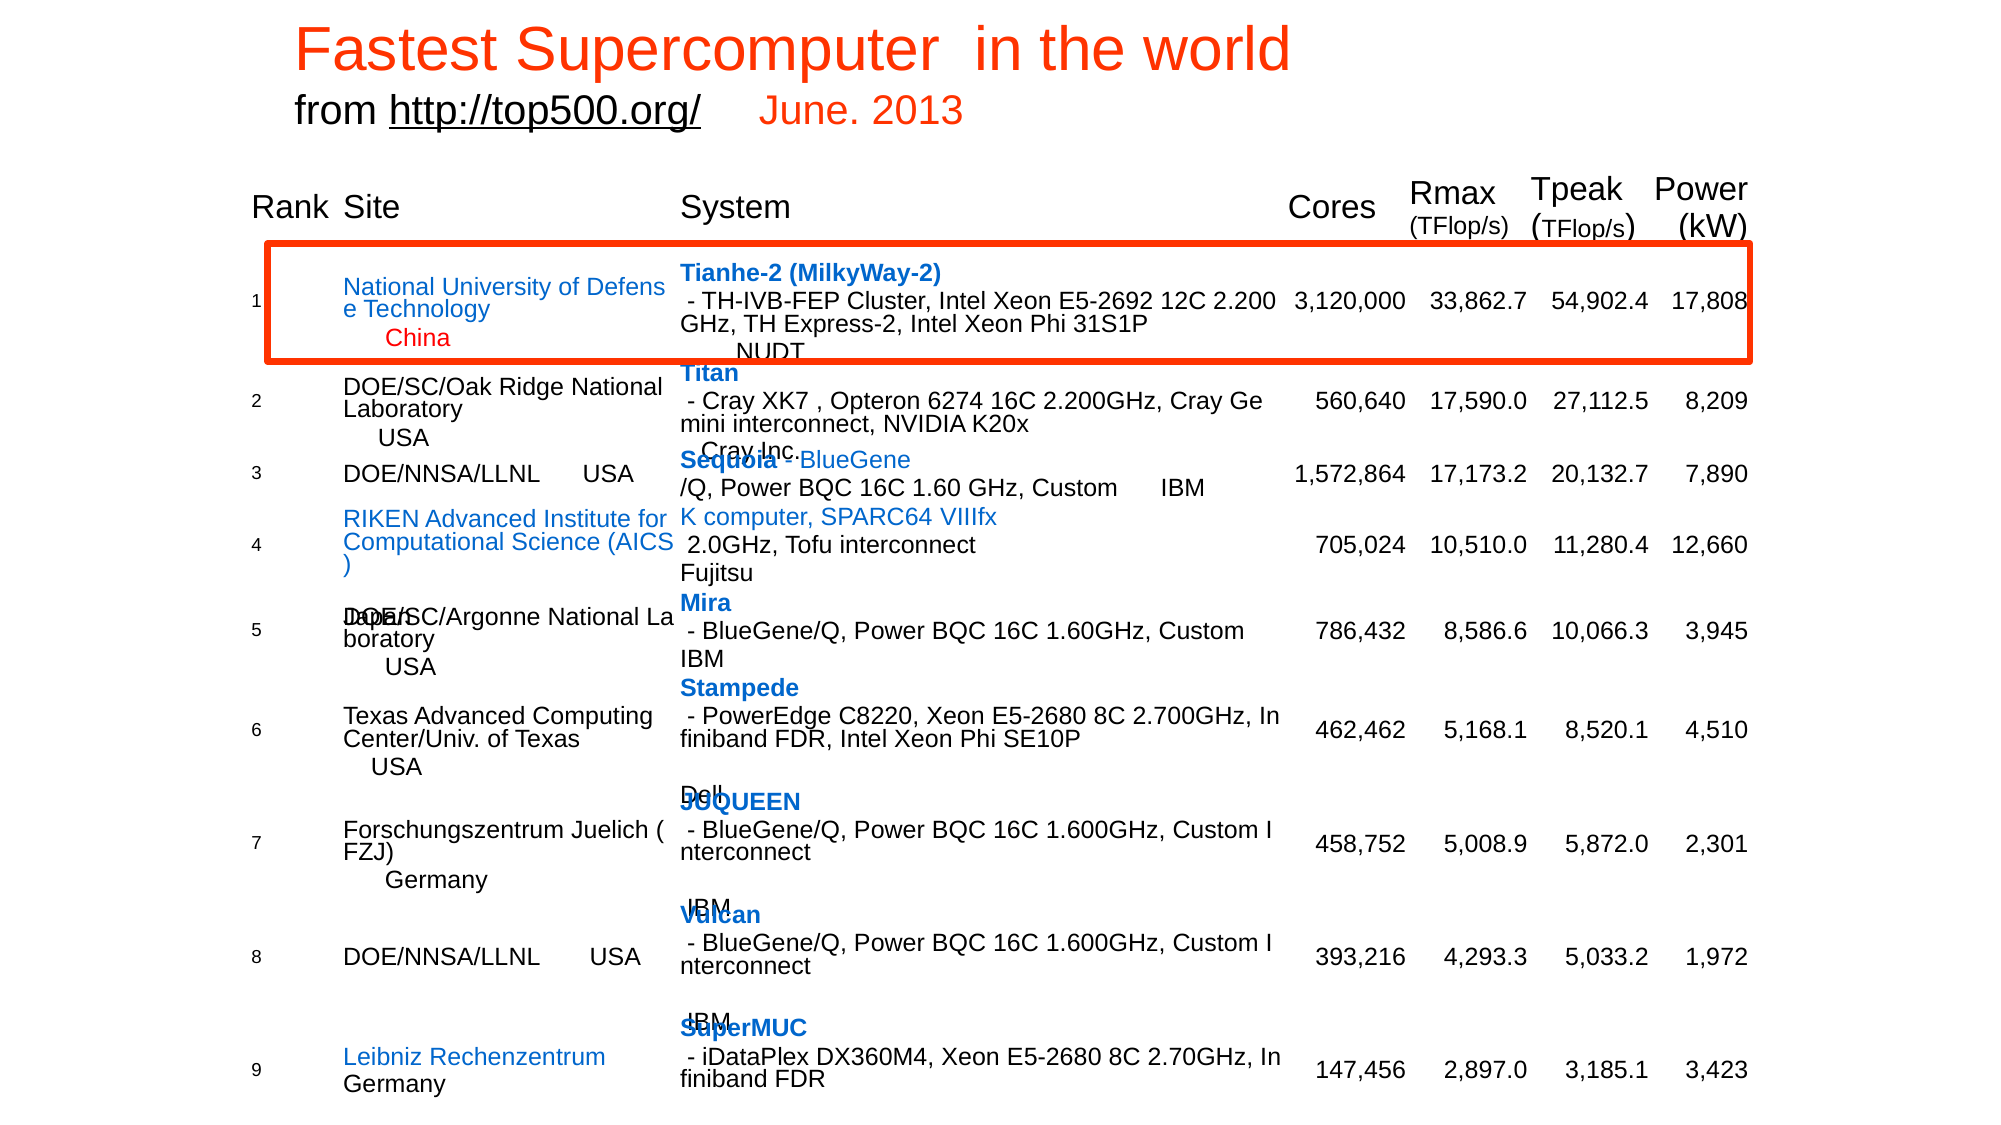

# Fastest Supercomputer  in the world from http://top500.org/     June. 2013
| Rank | Site | System | Cores | Rmax (TFlop/s) | Tpeak (TFlop/s) | Power (kW) |
| --- | --- | --- | --- | --- | --- | --- |
| 1 | National University of Defense Technology China | Tianhe-2 (MilkyWay-2) - TH-IVB-FEP Cluster, Intel Xeon E5-2692 12C 2.200GHz, TH Express-2, Intel Xeon Phi 31S1P NUDT | 3,120,000 | 33,862.7 | 54,902.4 | 17,808 |
| 2 | DOE/SC/Oak Ridge National Laboratory USA | Titan - Cray XK7 , Opteron 6274 16C 2.200GHz, Cray Gemini interconnect, NVIDIA K20x Cray Inc. | 560,640 | 17,590.0 | 27,112.5 | 8,209 |
| 3 | DOE/NNSA/LLNL USA | Sequoia - BlueGene/Q, Power BQC 16C 1.60 GHz, Custom IBM | 1,572,864 | 17,173.2 | 20,132.7 | 7,890 |
| 4 | RIKEN Advanced Institute for Computational Science (AICS) Japan | K computer, SPARC64 VIIIfx 2.0GHz, Tofu interconnect Fujitsu | 705,024 | 10,510.0 | 11,280.4 | 12,660 |
| 5 | DOE/SC/Argonne National Laboratory USA | Mira - BlueGene/Q, Power BQC 16C 1.60GHz, Custom IBM | 786,432 | 8,586.6 | 10,066.3 | 3,945 |
| 6 | Texas Advanced Computing Center/Univ. of Texas USA | Stampede - PowerEdge C8220, Xeon E5-2680 8C 2.700GHz, Infiniband FDR, Intel Xeon Phi SE10P Dell | 462,462 | 5,168.1 | 8,520.1 | 4,510 |
| 7 | Forschungszentrum Juelich (FZJ) Germany | JUQUEEN - BlueGene/Q, Power BQC 16C 1.600GHz, Custom Interconnect IBM | 458,752 | 5,008.9 | 5,872.0 | 2,301 |
| 8 | DOE/NNSA/LLNL USA | Vulcan - BlueGene/Q, Power BQC 16C 1.600GHz, Custom Interconnect IBM | 393,216 | 4,293.3 | 5,033.2 | 1,972 |
| 9 | Leibniz Rechenzentrum Germany | SuperMUC - iDataPlex DX360M4, Xeon E5-2680 8C 2.70GHz, Infiniband FDR IBM | 147,456 | 2,897.0 | 3,185.1 | 3,423 |
| 10 | National Supercomputing Center in Tianjin China | Tianhe-1A - NUDT YH MPP, Xeon X5670 6C 2.93 GHz, NVIDIA 2050 NUDT | 186,368 | 2,566.0 | 4,701.0 | 4,040 |